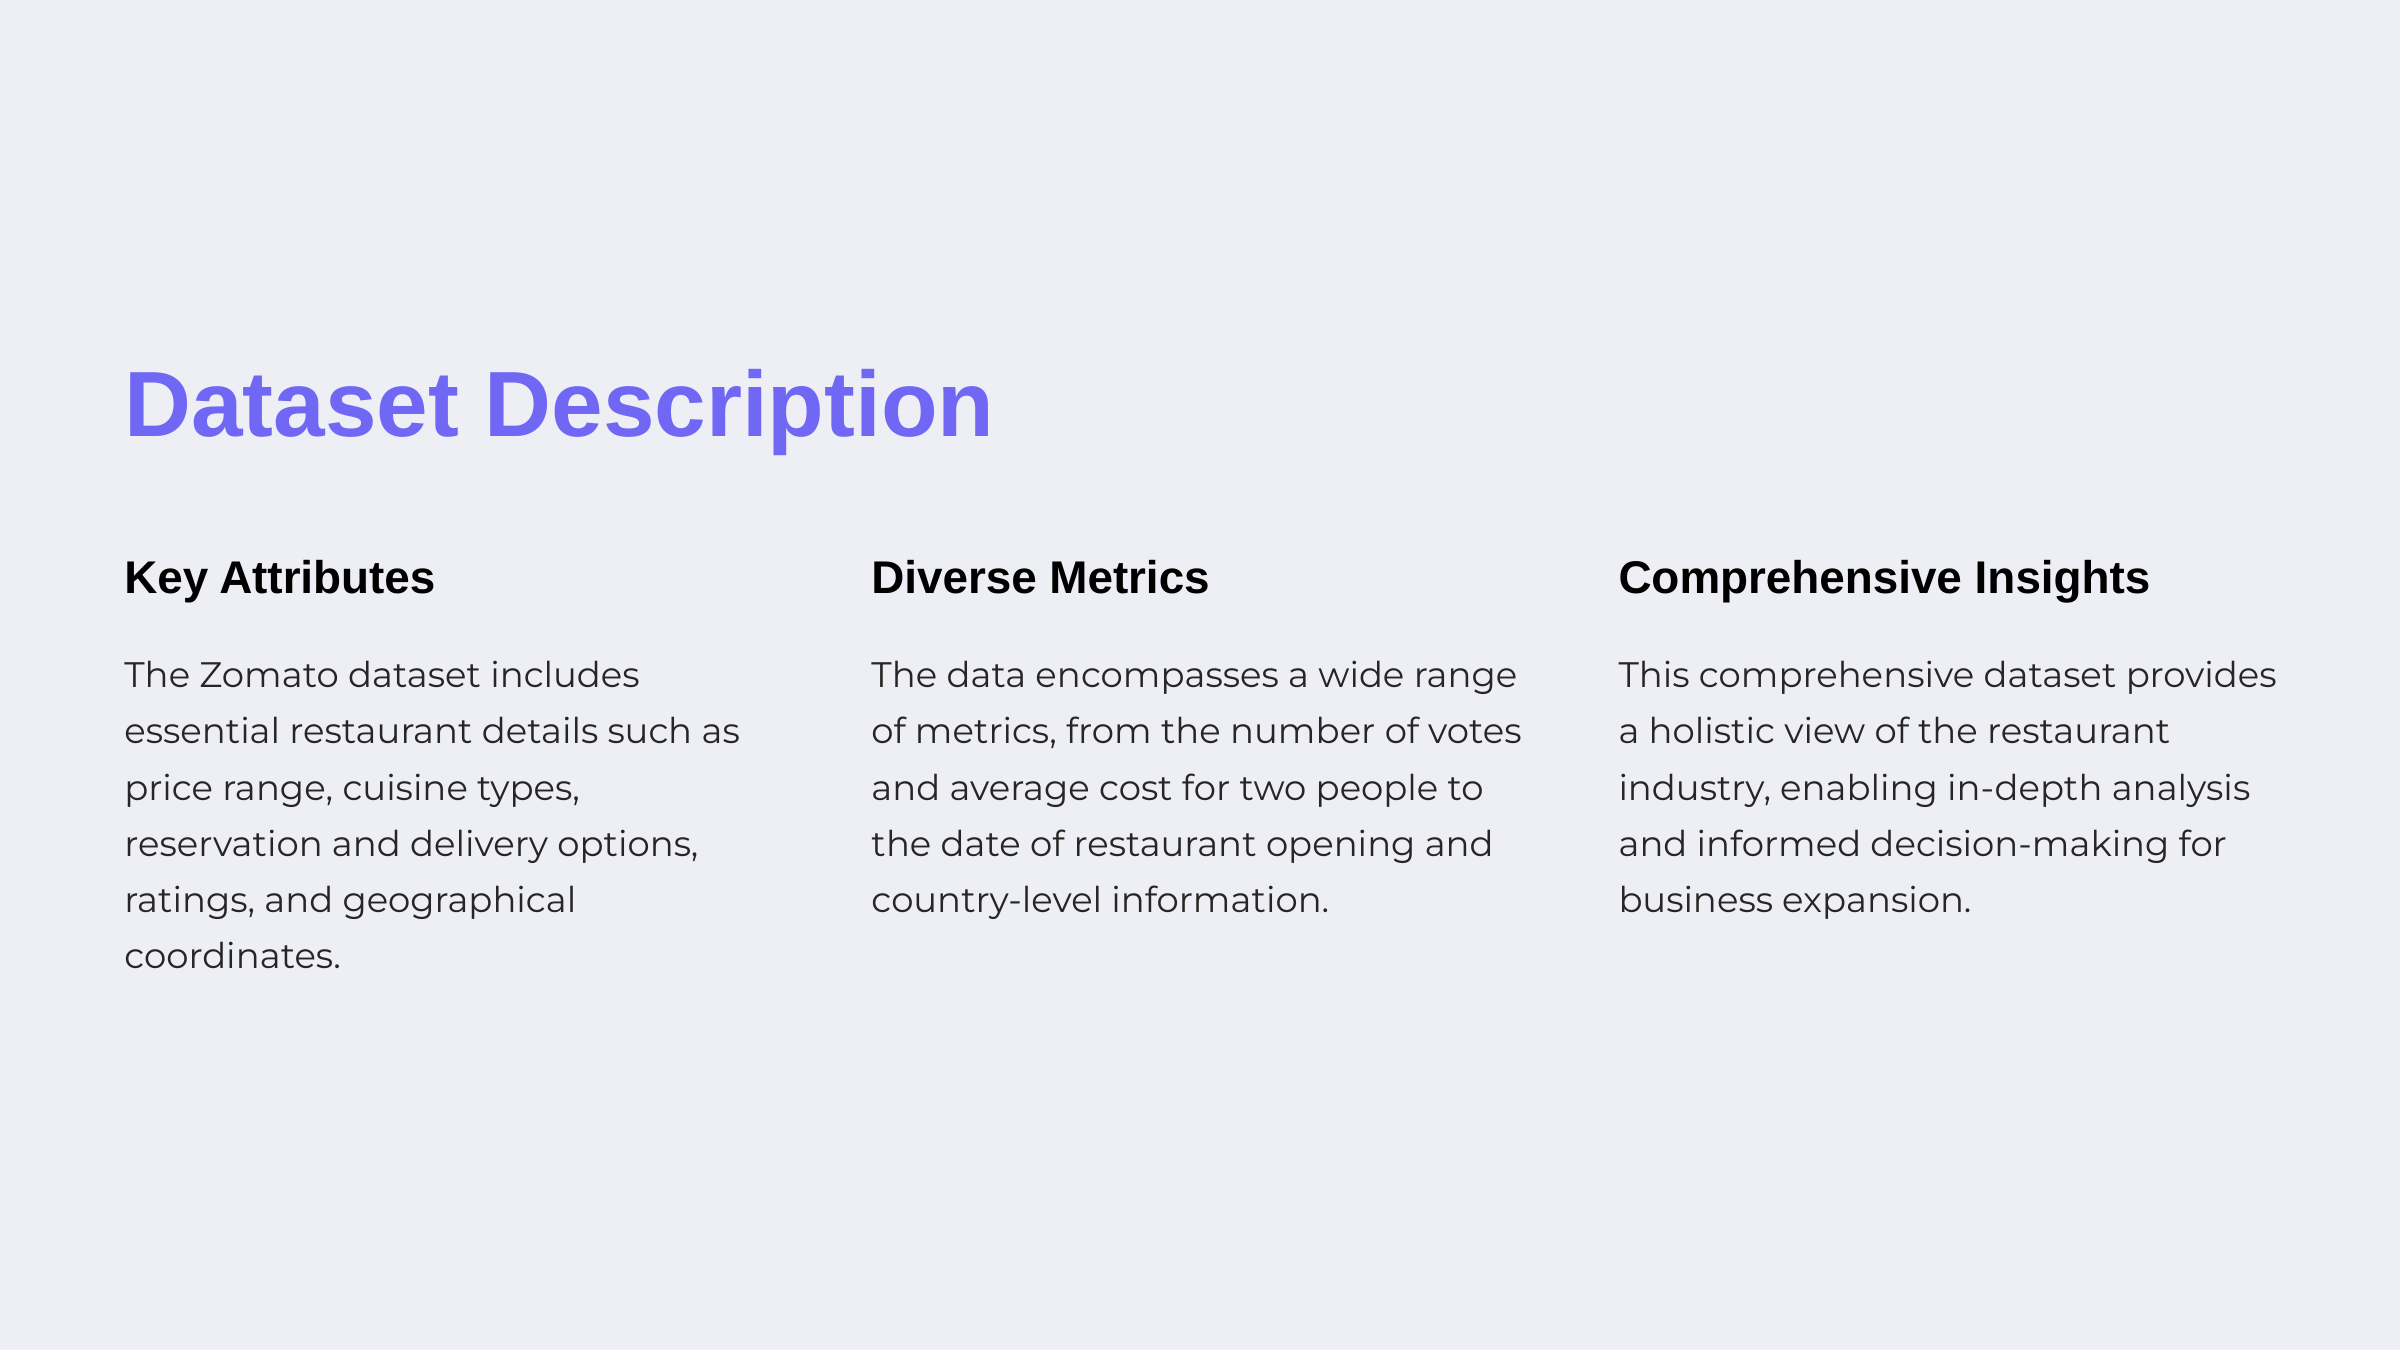

Dataset Description
Key Attributes
Diverse Metrics
Comprehensive Insights
The Zomato dataset includes essential restaurant details such as price range, cuisine types, reservation and delivery options, ratings, and geographical coordinates.
The data encompasses a wide range of metrics, from the number of votes and average cost for two people to the date of restaurant opening and country-level information.
This comprehensive dataset provides a holistic view of the restaurant industry, enabling in-depth analysis and informed decision-making for business expansion.